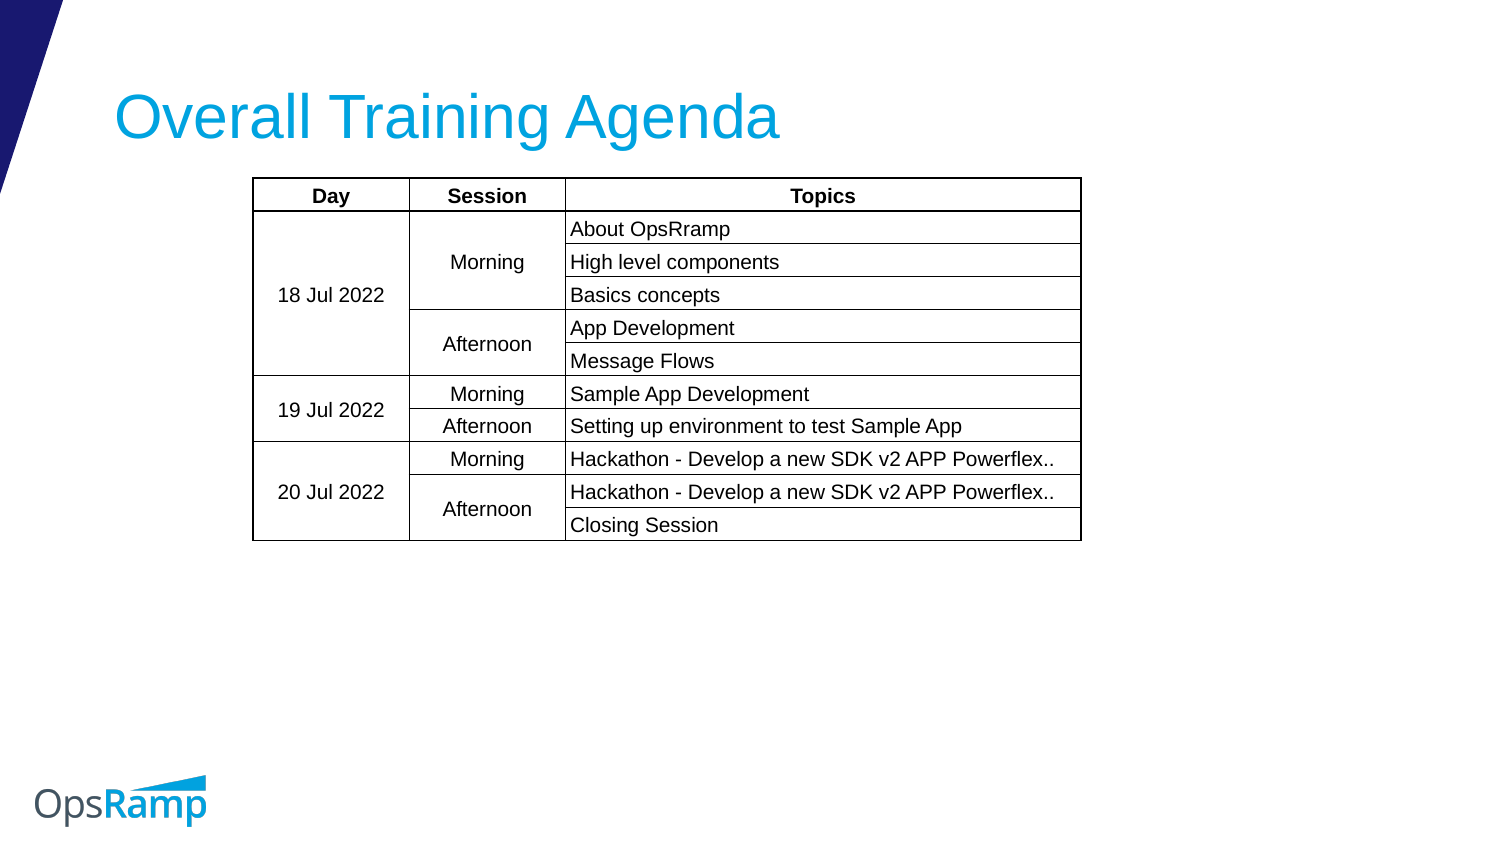

# Overall Training Agenda
| Day | Session | Topics |
| --- | --- | --- |
| 18 Jul 2022 | Morning | About OpsRramp |
|  |  | High level components |
|  |  | Basics concepts |
|  | Afternoon | App Development |
|  |  | Message Flows |
| 19 Jul 2022 | Morning | Sample App Development |
|  | Afternoon | Setting up environment to test Sample App |
| 20 Jul 2022 | Morning | Hackathon - Develop a new SDK v2 APP Powerflex.. |
|  | Afternoon | Hackathon - Develop a new SDK v2 APP Powerflex.. |
|  |  | Closing Session |